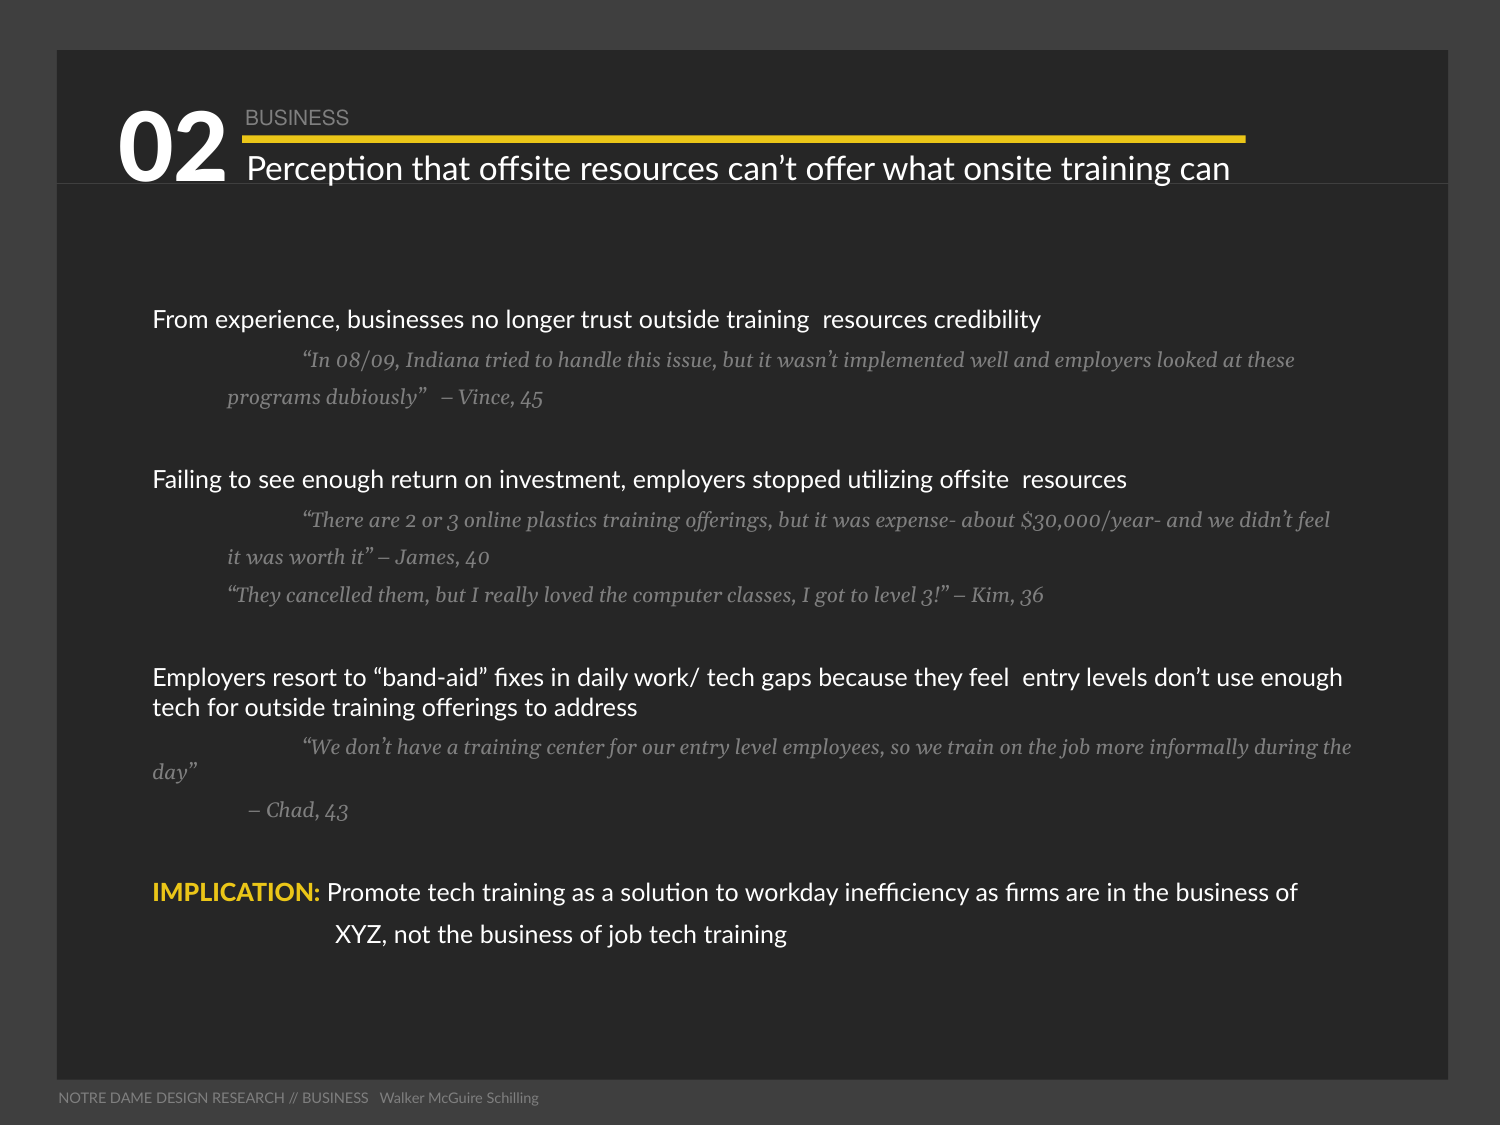

02
BUSINESS

Perception that offsite resources can’t offer what onsite training can
From experience, businesses no longer trust outside training  resources credibility
	“In 08/09, Indiana tried to handle this issue, but it wasn’t implemented well and employers looked at these
programs dubiously”   – Vince, 45

Failing to see enough return on investment, employers stopped utilizing offsite  resources
 	“There are 2 or 3 online plastics training offerings, but it was expense- about $30,000/year- and we didn’t feel
it was worth it” – James, 40
“They cancelled them, but I really loved the computer classes, I got to level 3!” – Kim, 36

Employers resort to “band-aid” fixes in daily work/ tech gaps because they feel  entry levels don’t use enough tech for outside training offerings to address
	“We don’t have a training center for our entry level employees, so we train on the job more informally during the day”
                   – Chad, 43

IMPLICATION: Promote tech training as a solution to workday inefficiency as firms are in the business of
     XYZ, not the business of job tech training